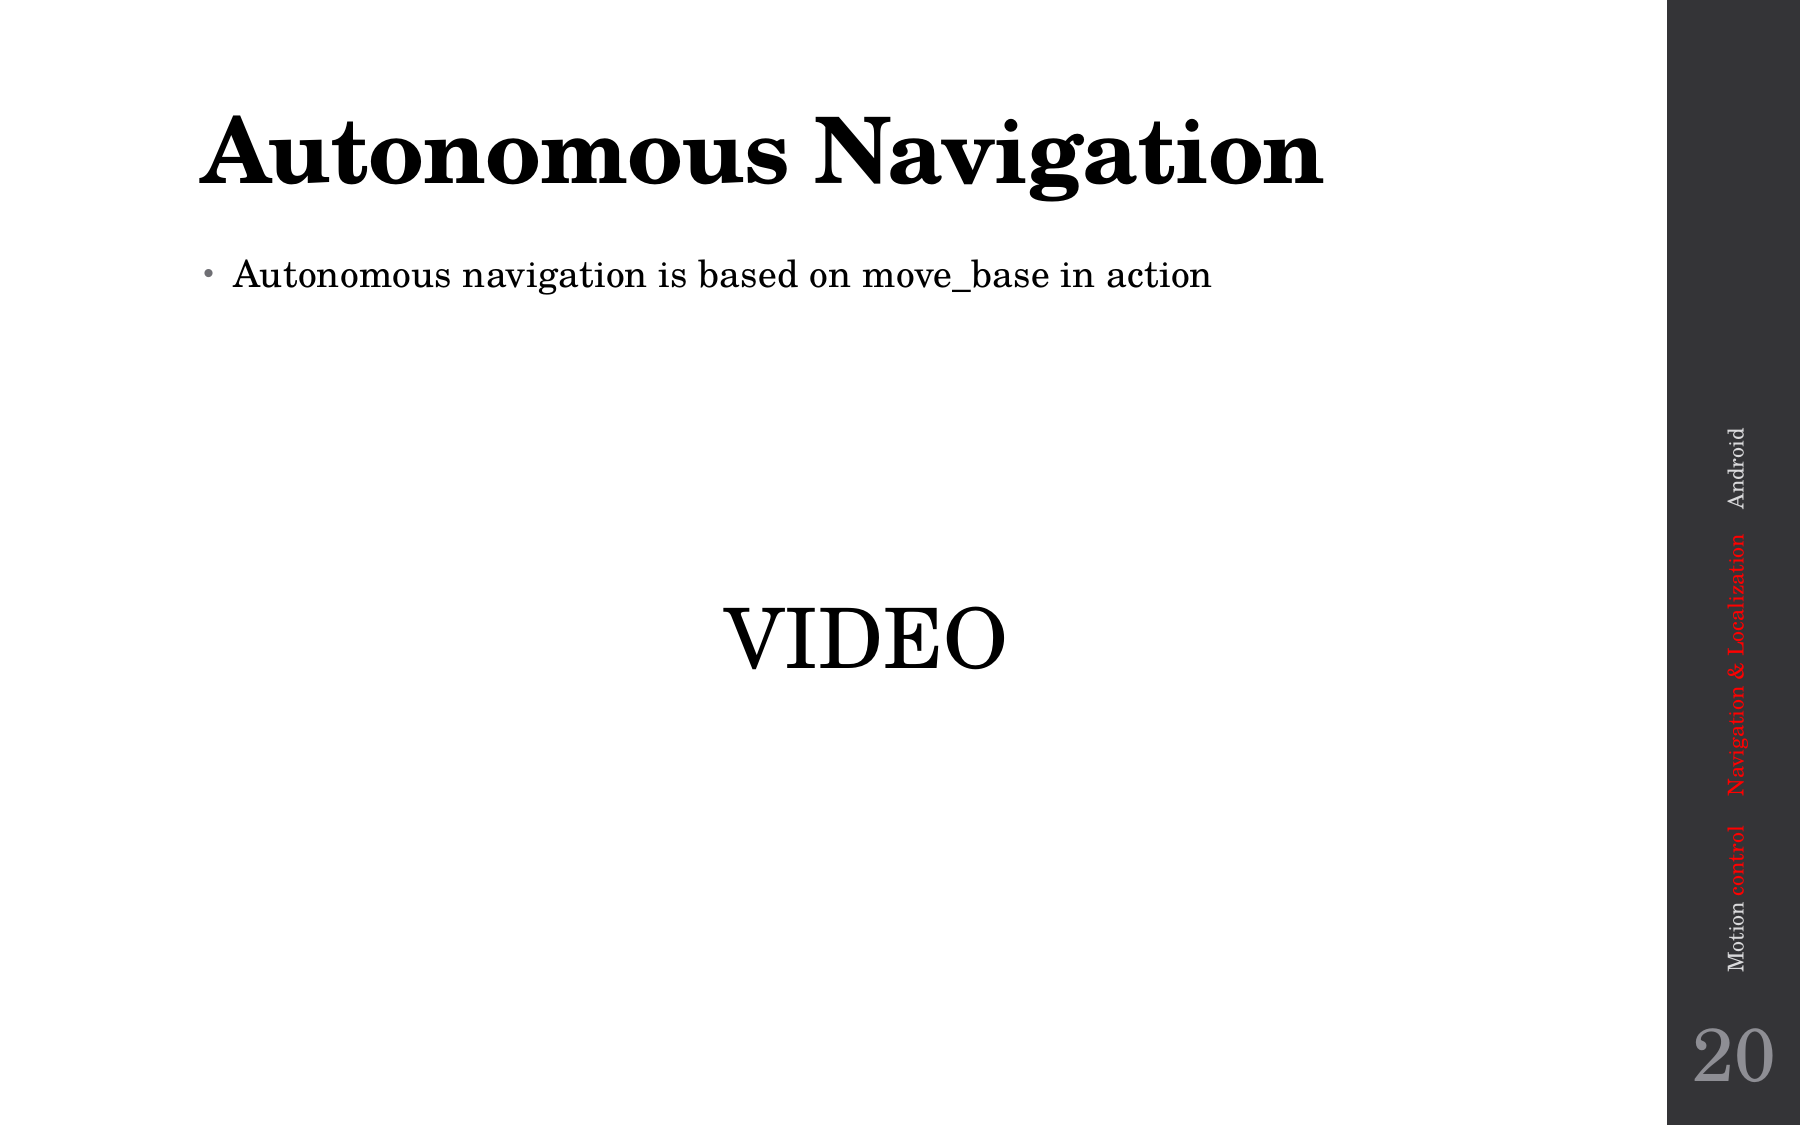

# Autonomous Navigation
Autonomous navigation is based on move_base in action
VIDEO
Motion control     Navigation & Localization    Android
20